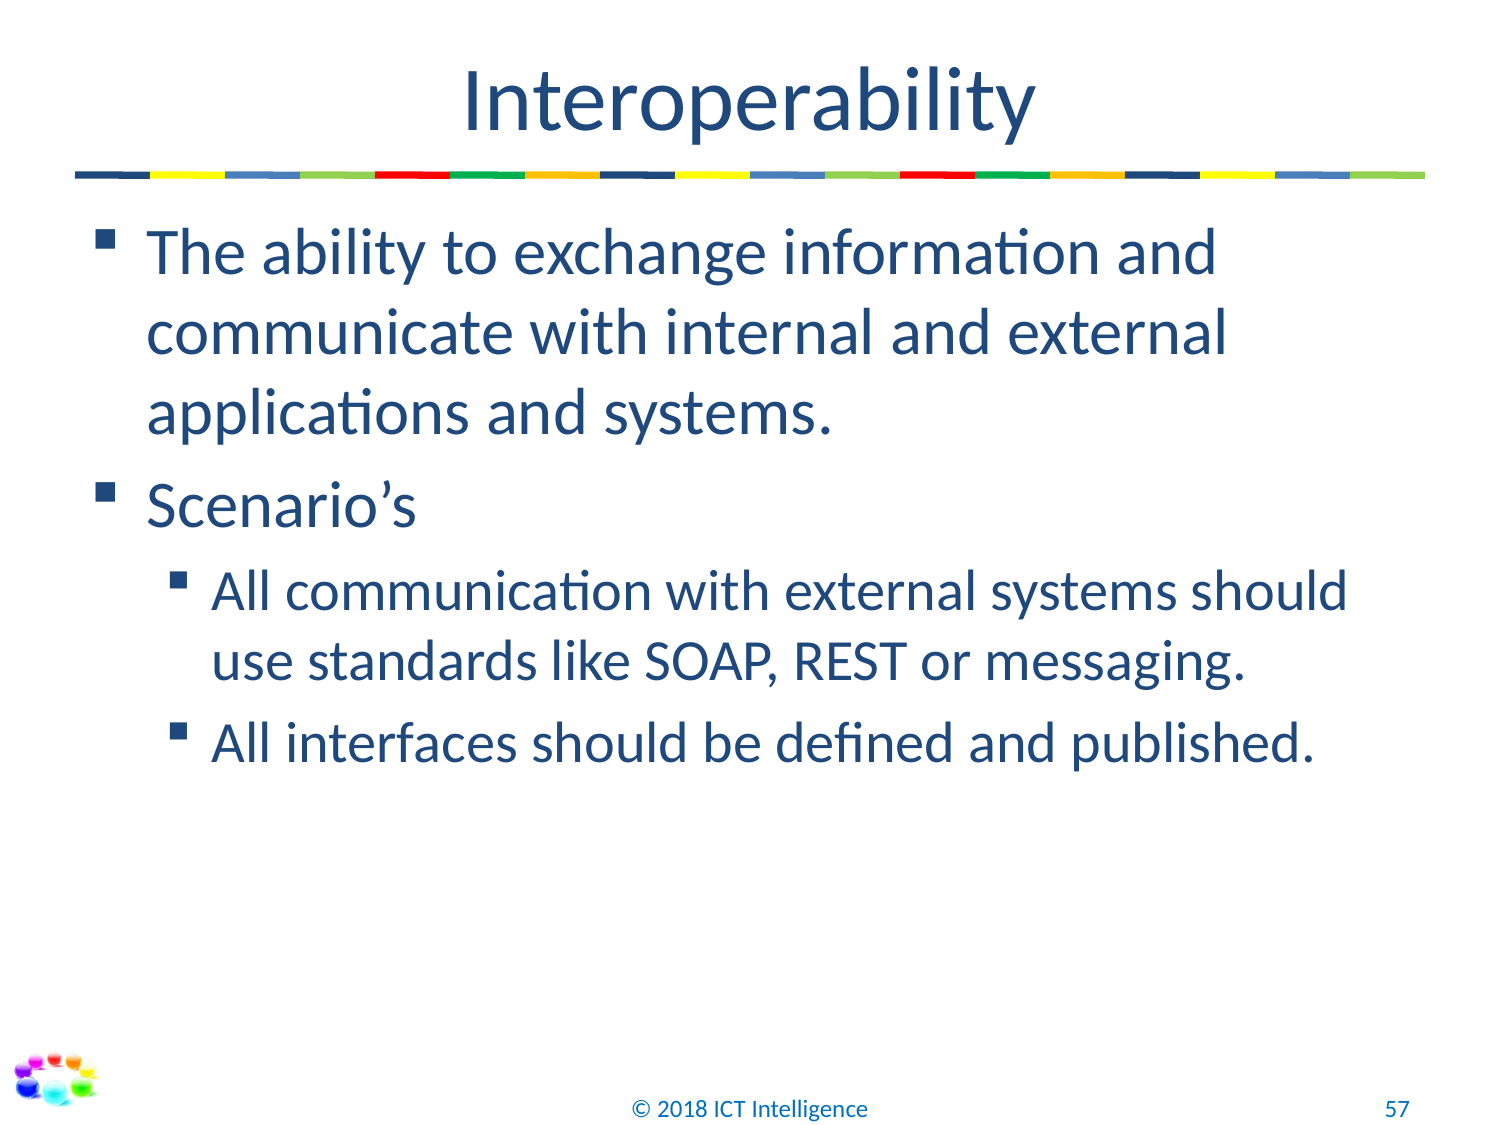

# Interoperability
The ability to exchange information and communicate with internal and external applications and systems.
Scenario’s
All communication with external systems should use standards like SOAP, REST or messaging.
All interfaces should be defined and published.
© 2018 ICT Intelligence
57